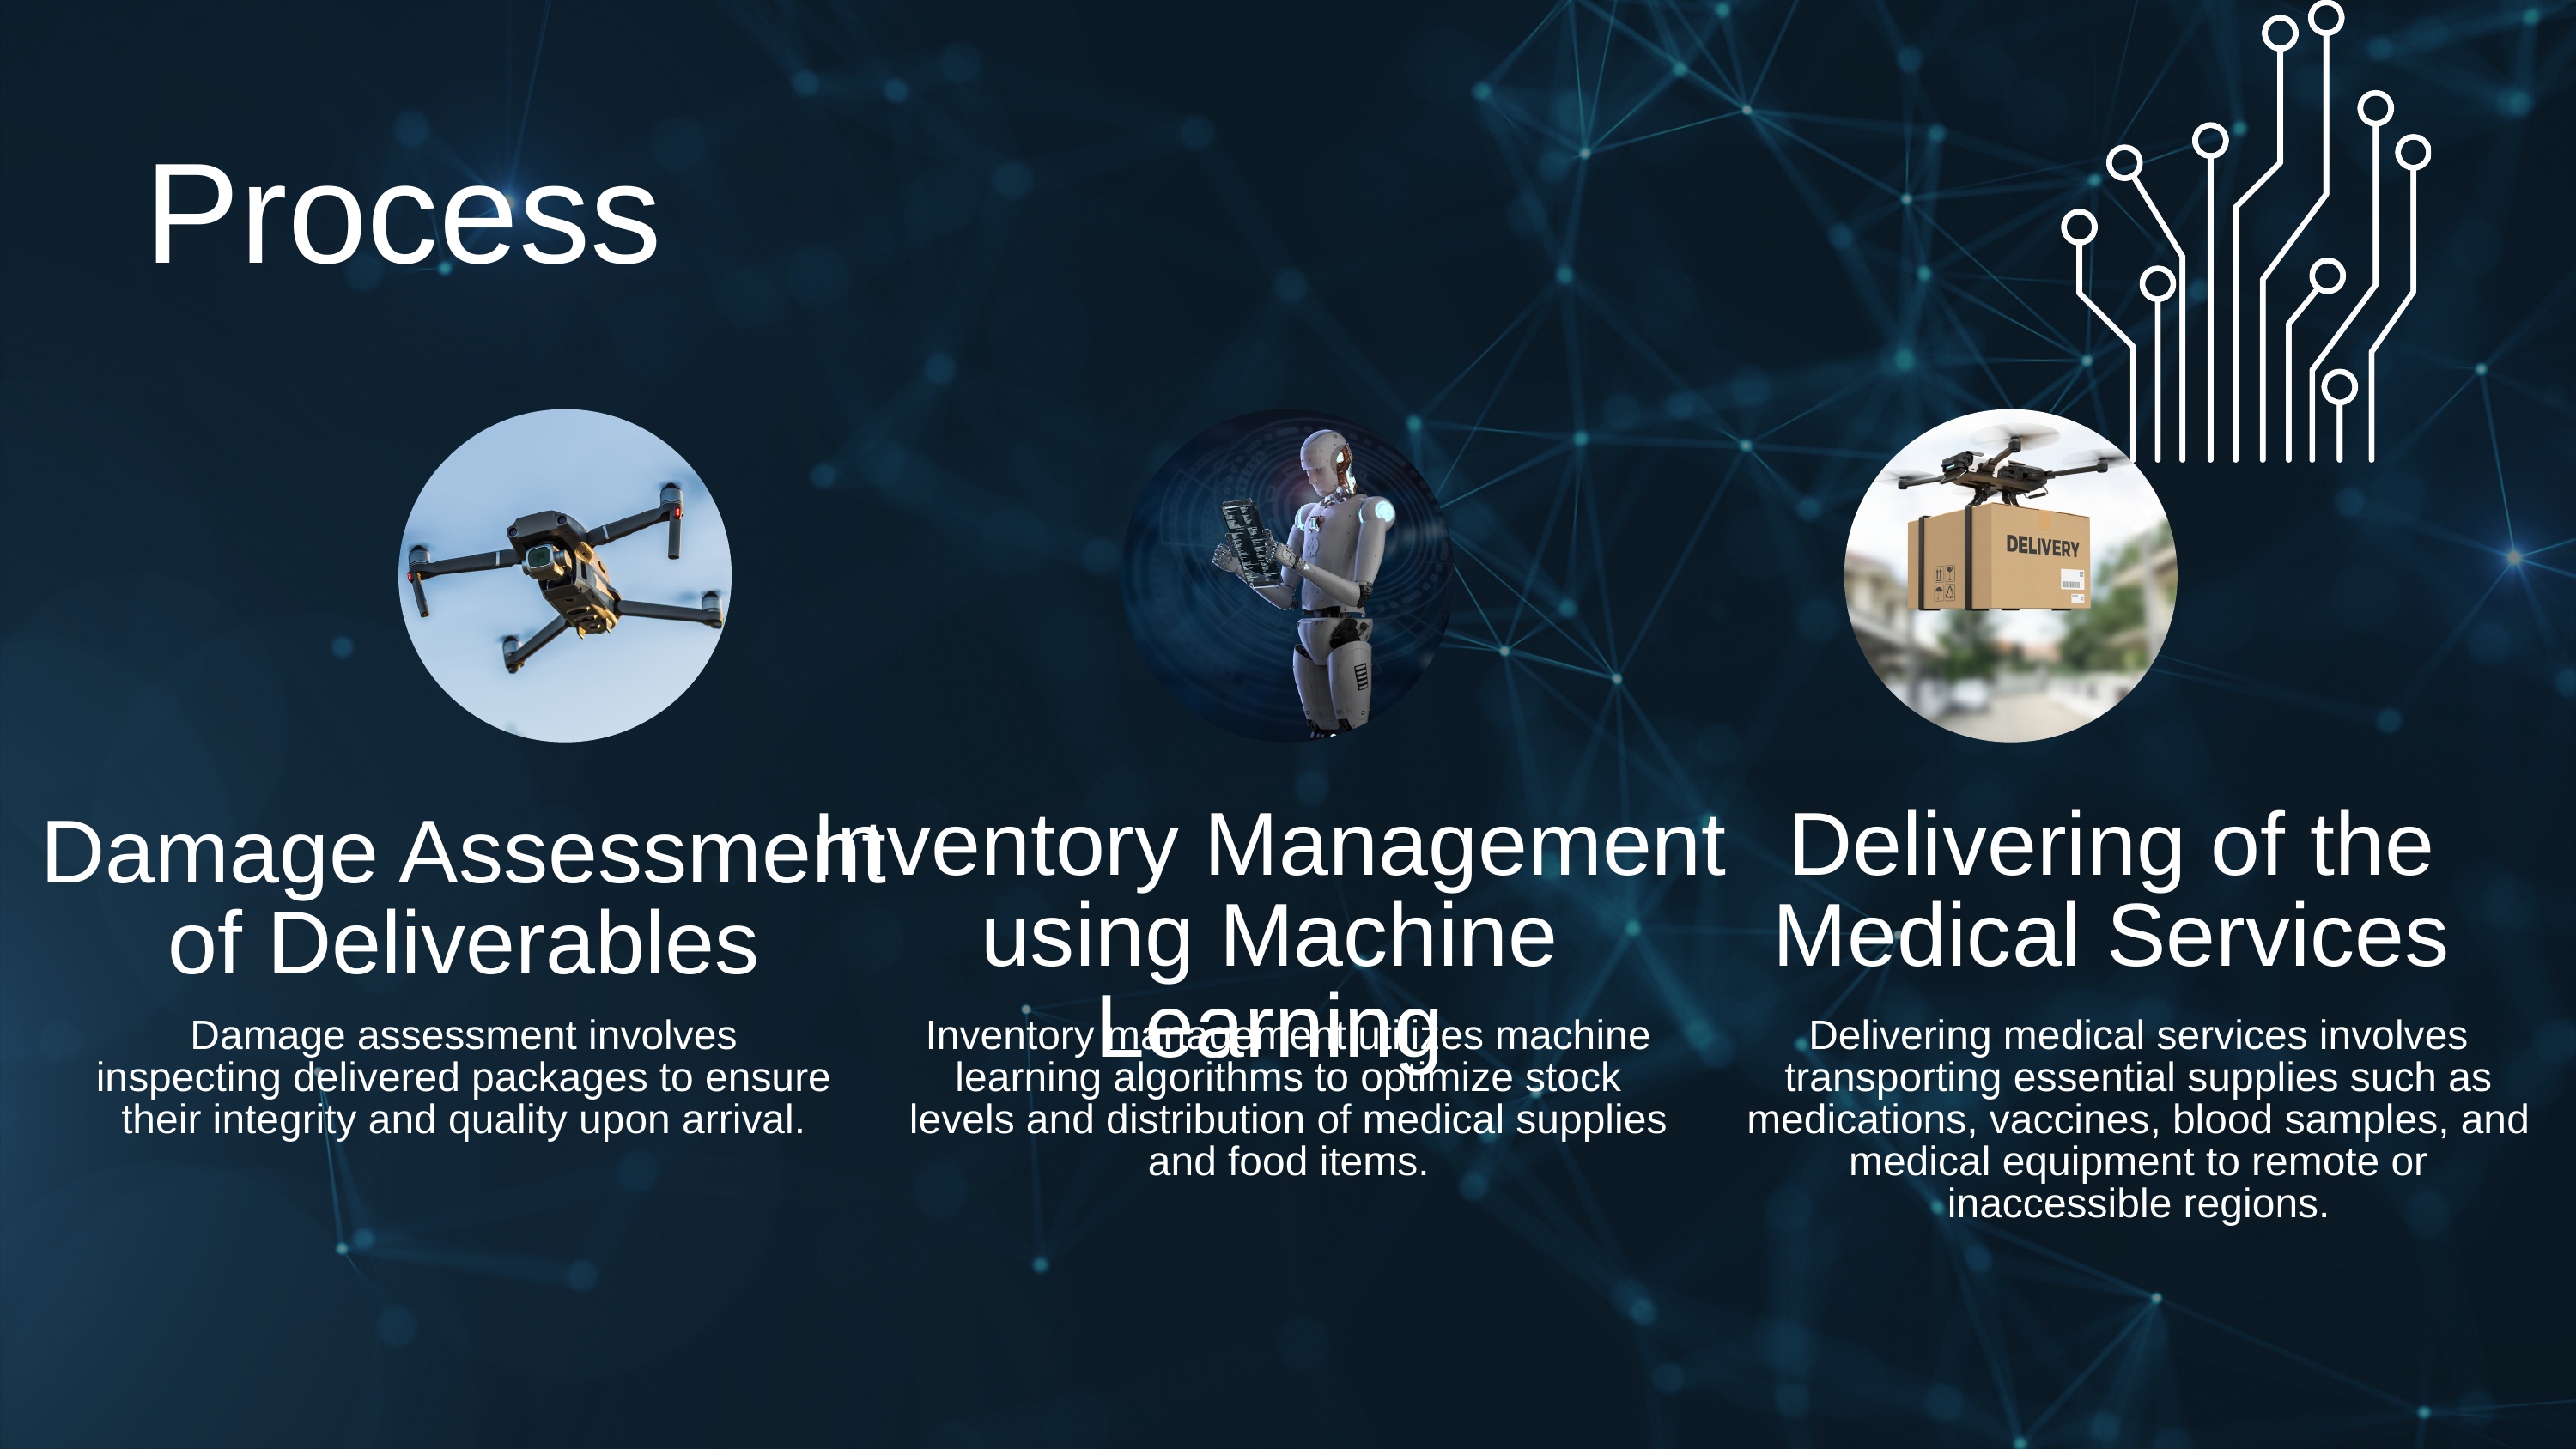

Process

Inventory Management
using Machine Learning
Delivering of the Medical Services
Damage Assessment of Deliverables
Damage assessment involves inspecting delivered packages to ensure their integrity and quality upon arrival.
Inventory management utilizes machine learning algorithms to optimize stock levels and distribution of medical supplies and food items.
Delivering medical services involves transporting essential supplies such as medications, vaccines, blood samples, and medical equipment to remote or inaccessible regions.